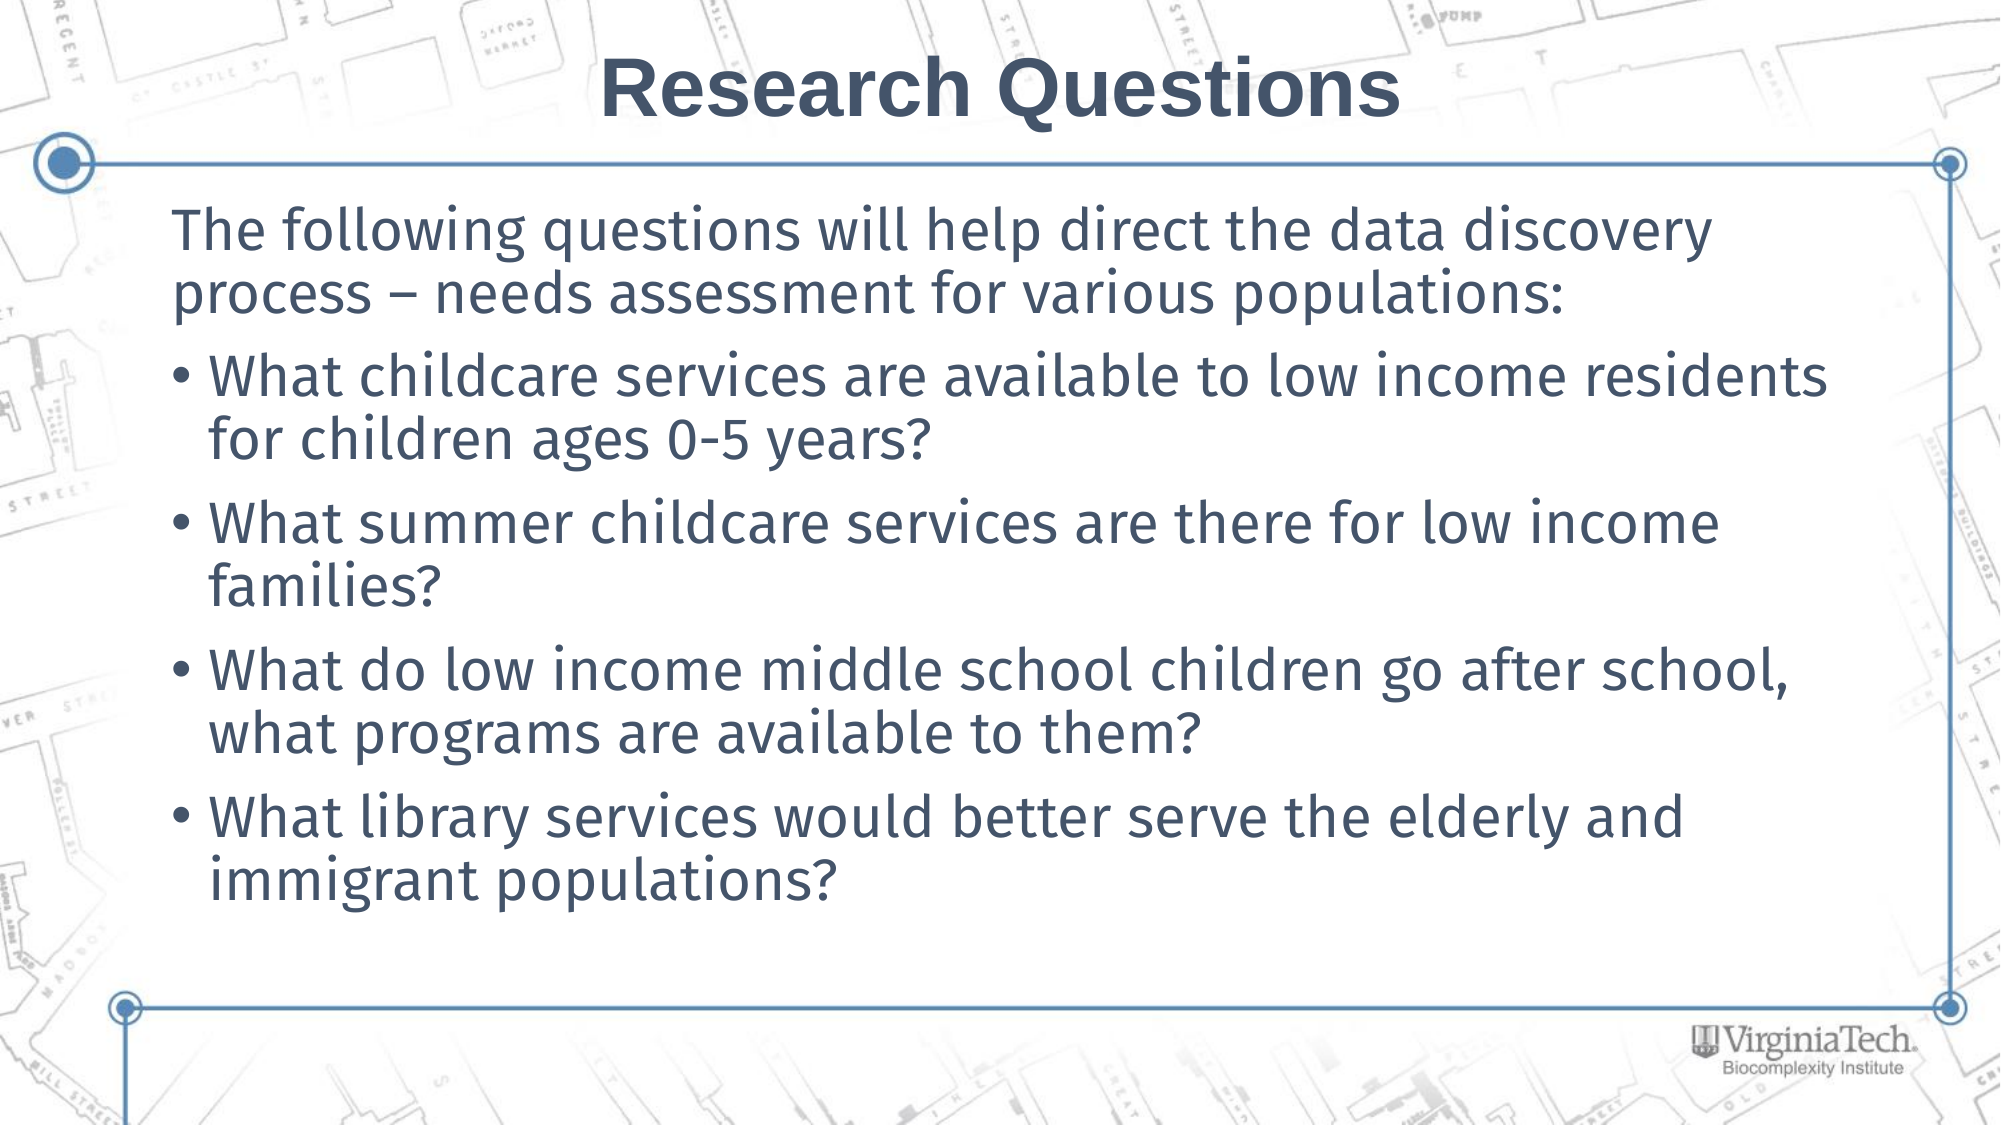

# Research Questions
The following questions will help direct the data discovery process – needs assessment for various populations:
What childcare services are available to low income residents for children ages 0-5 years?
What summer childcare services are there for low income families?
What do low income middle school children go after school, what programs are available to them?
What library services would better serve the elderly and immigrant populations?